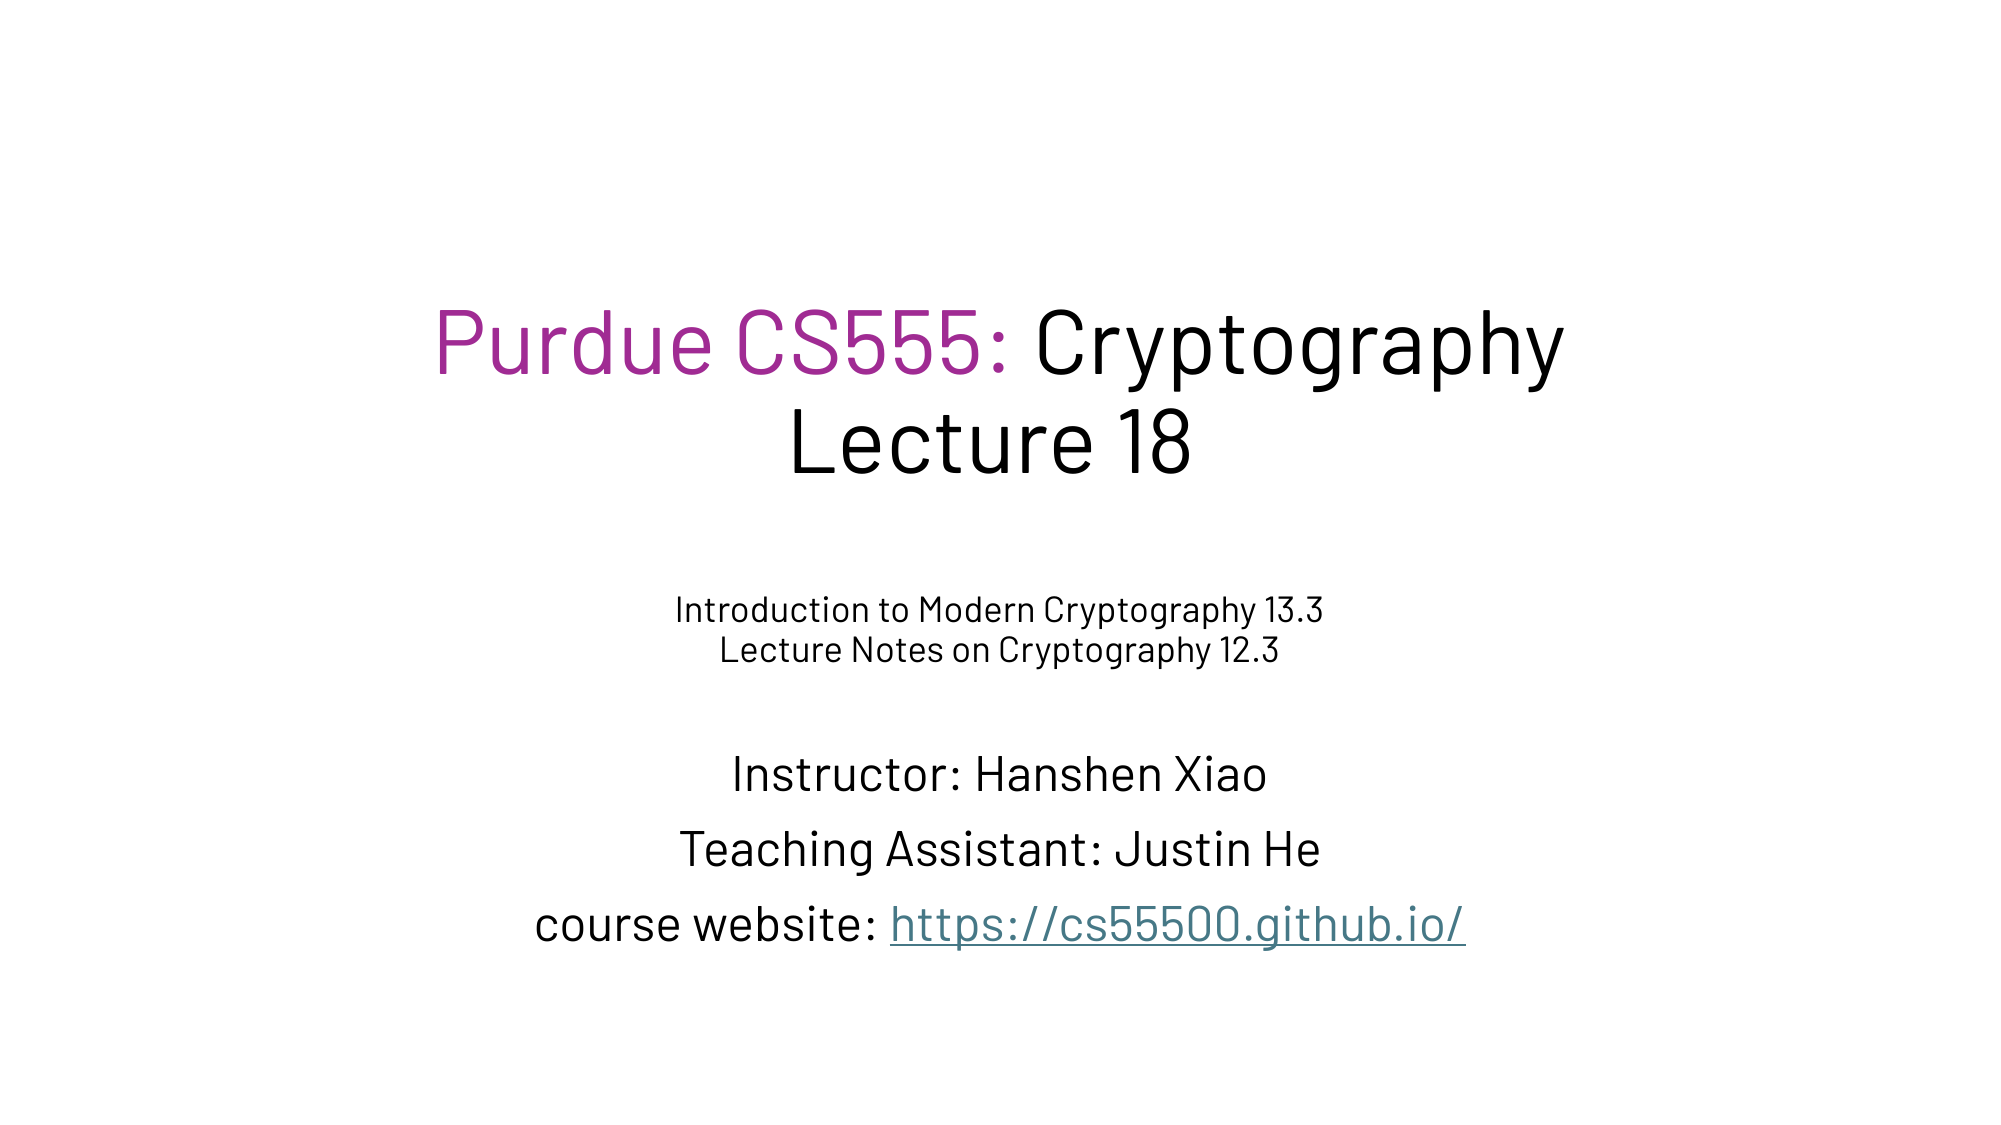

# Purdue CS555: Cryptography Lecture 18 Introduction to Modern Cryptography 13.3 Lecture Notes on Cryptography 12.3
Instructor: Hanshen Xiao
Teaching Assistant: Justin He
course website: https://cs55500.github.io/